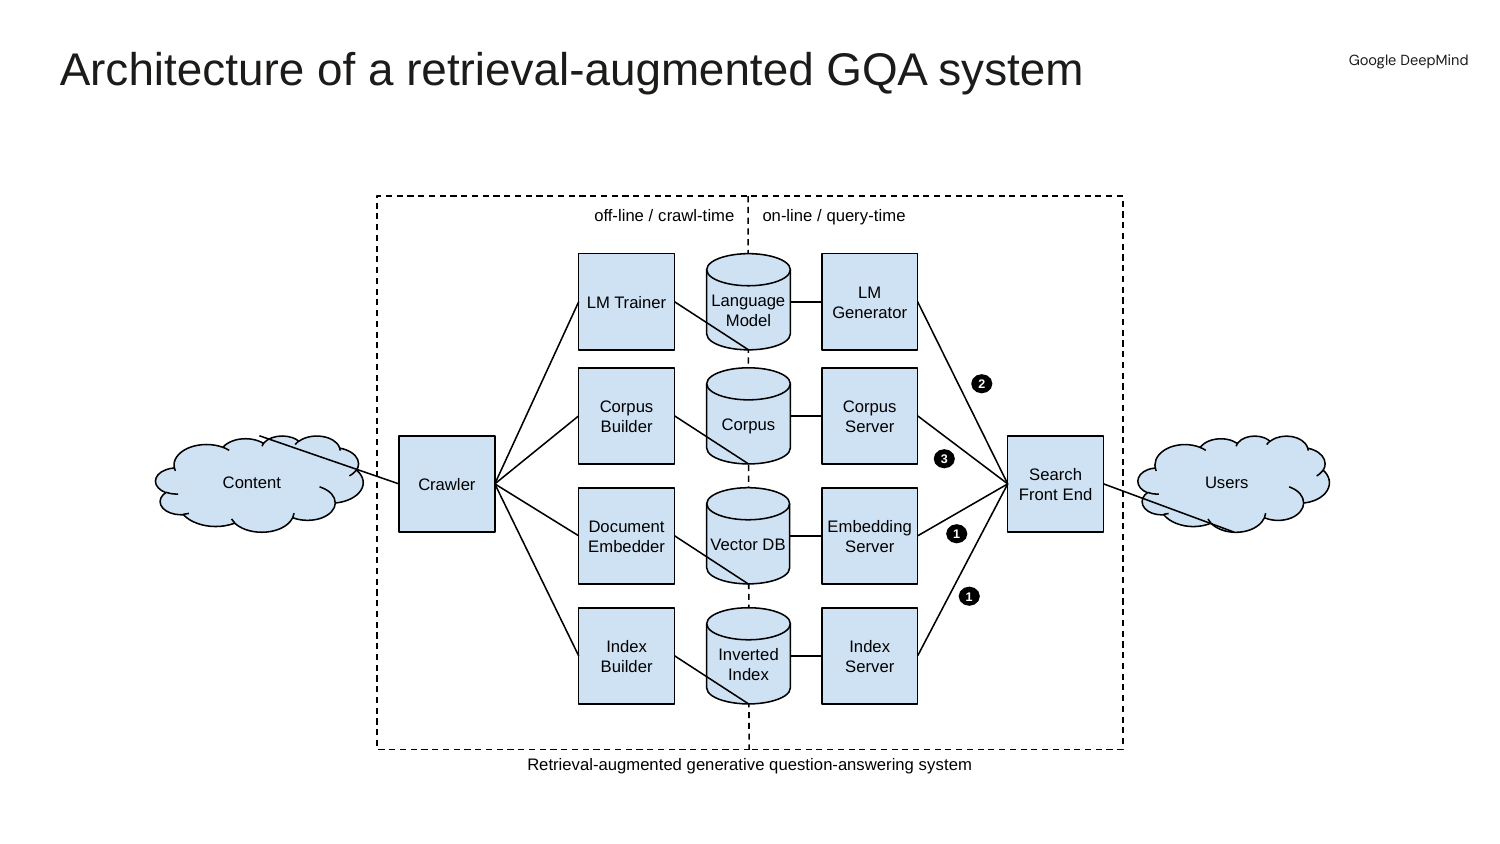

# Architecture of a retrieval-augmented GQA system
off-line / crawl-time
on-line / query-time

LM Trainer
LM Generator
Language Model
Corpus Builder
Corpus Server
Corpus
2
Content
Users
Search Front End
Crawler
3
Document
Embedder
Embedding Server
Vector DB
1
1
Index Builder
Index
Server
Inverted Index
Retrieval-augmented generative question-answering system